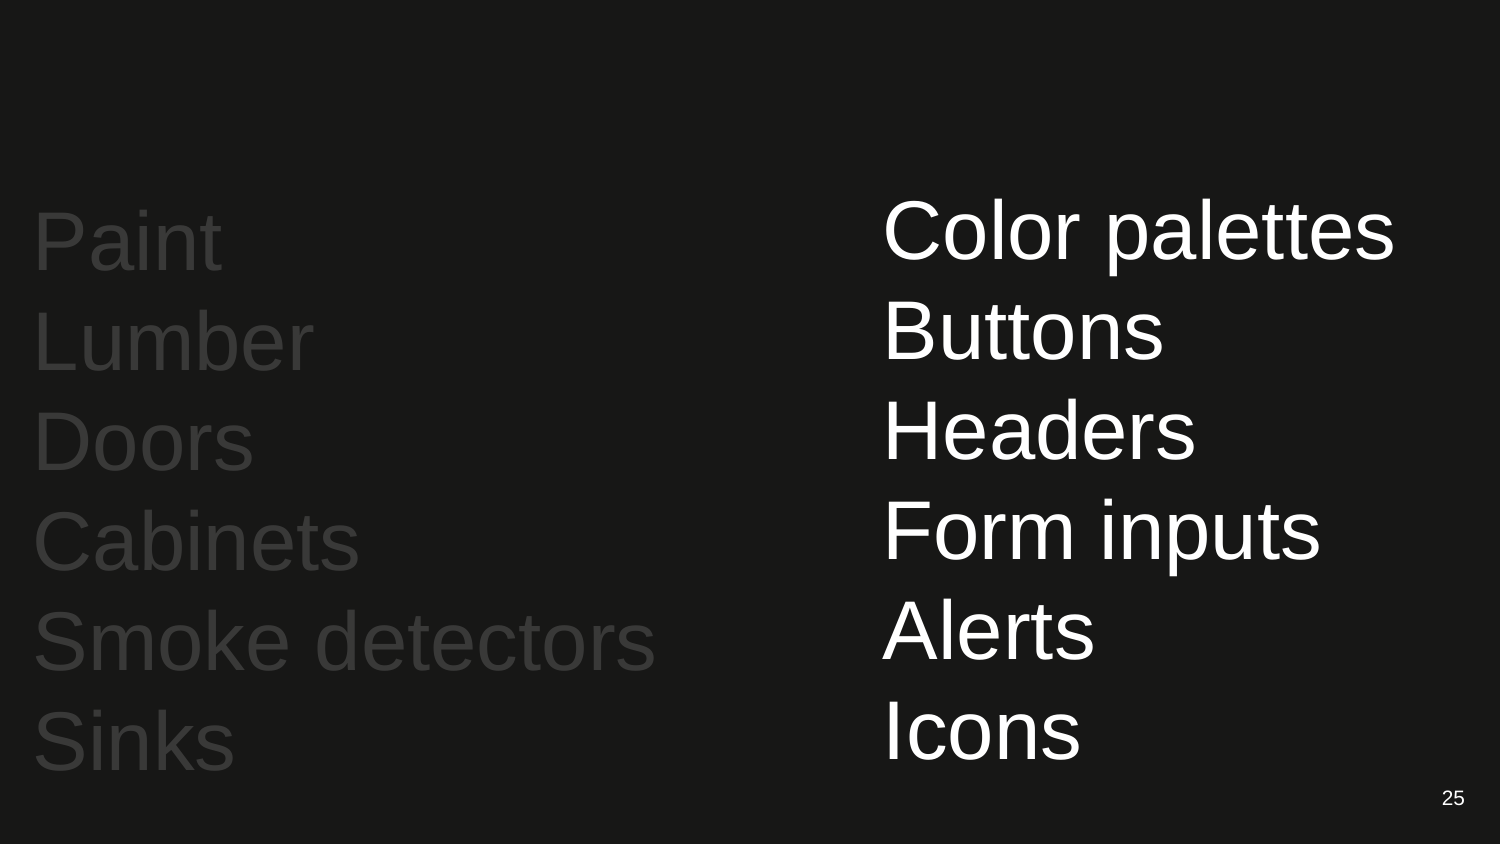

# A design system provides…
Color palettes
Buttons
Headers
Form inputs
Alerts
Icons

Paint
Lumber
Doors
Cabinets
Smoke detectors
Sinks
25